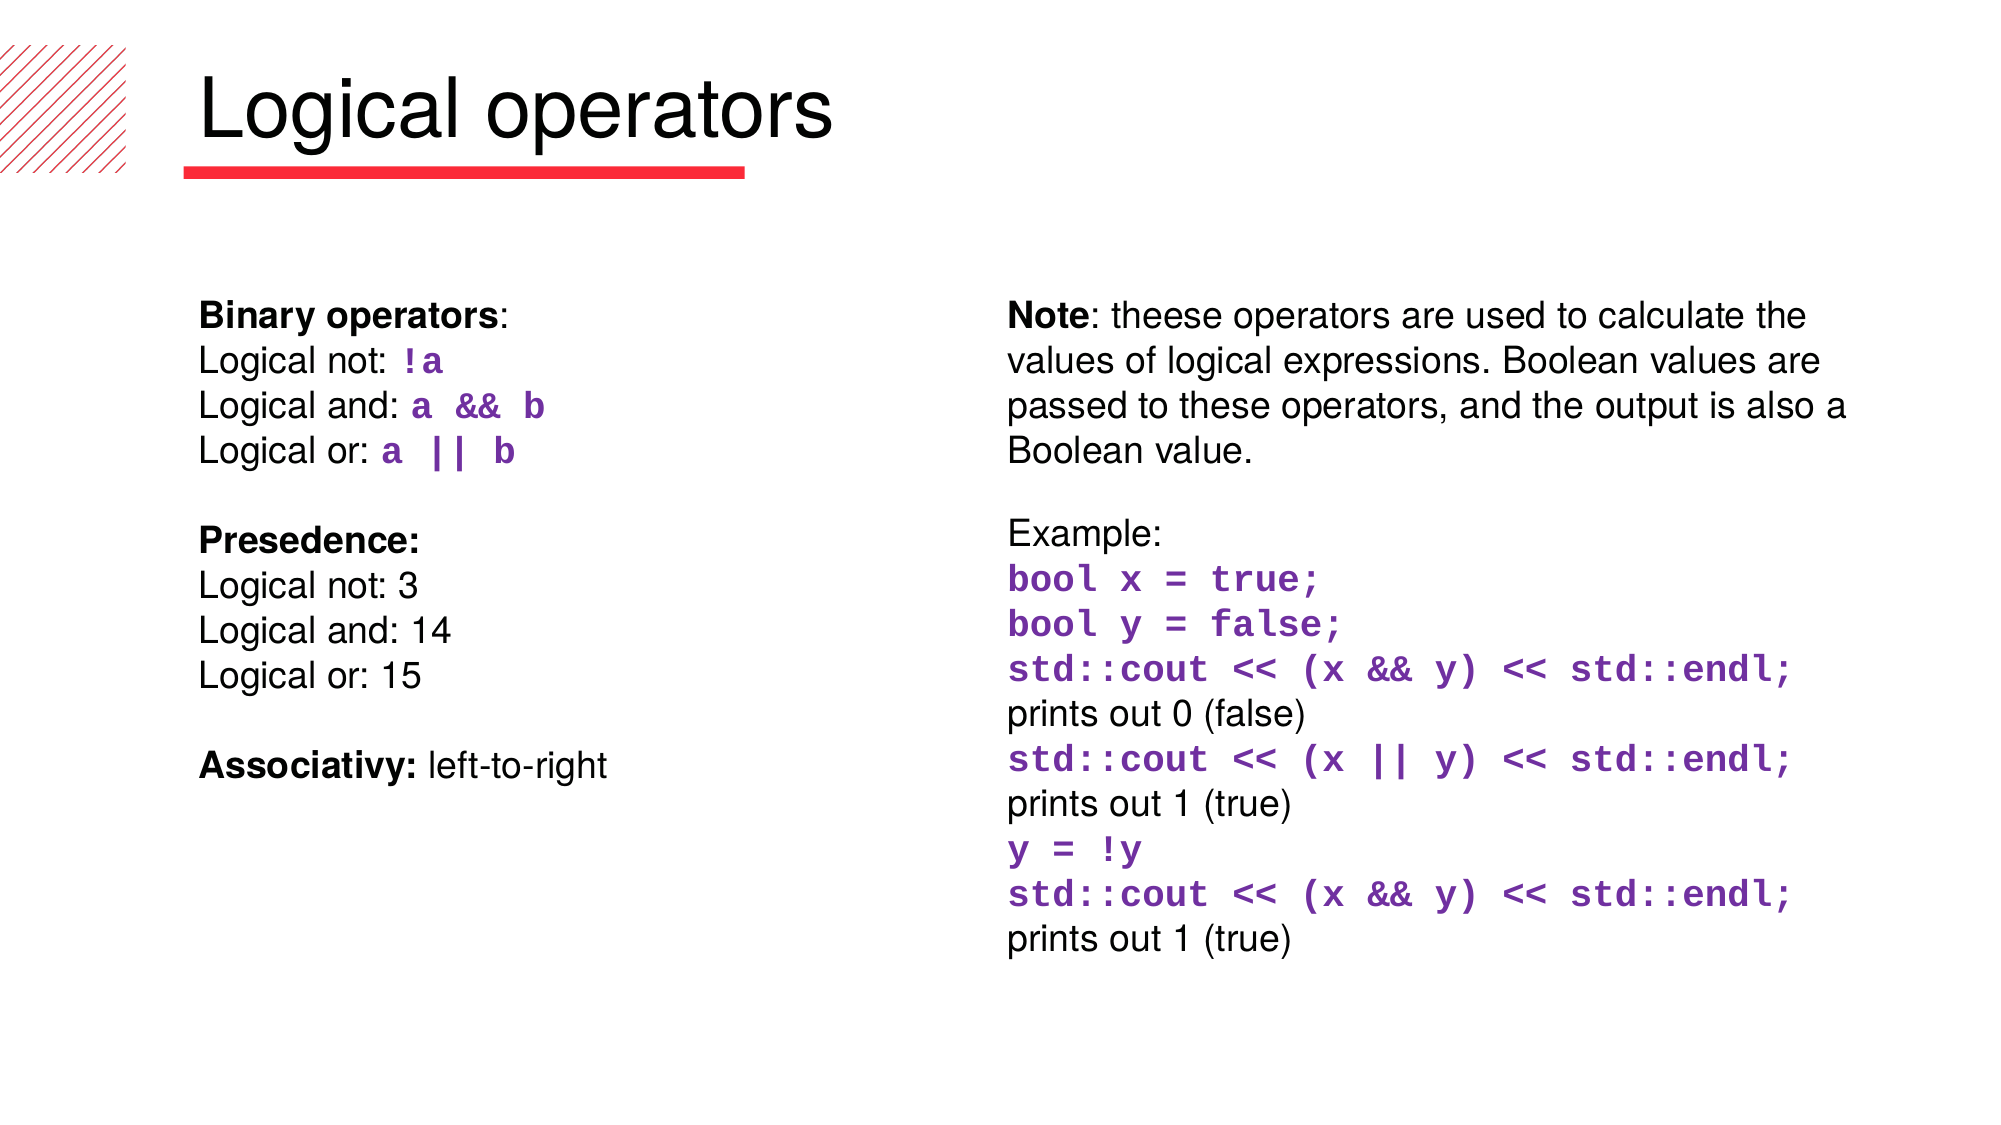

Logical operators
Binary operators:
Logical not: !a
Logical and: a && b
Logical or: a || b

Presedence:
Logical not: 3
Logical and: 14
Logical or: 15

Associativy: left-to-right
Note: theese operators are used to calculate the values ​​of logical expressions. Boolean values ​​are passed to these operators, and the output is also a Boolean value.
Example:
bool x = true;
bool y = false;
std::cout << (x && y) << std::endl;
prints out 0 (false)
std::cout << (x || y) << std::endl;
prints out 1 (true)
y = !y
std::cout << (x && y) << std::endl;
prints out 1 (true)